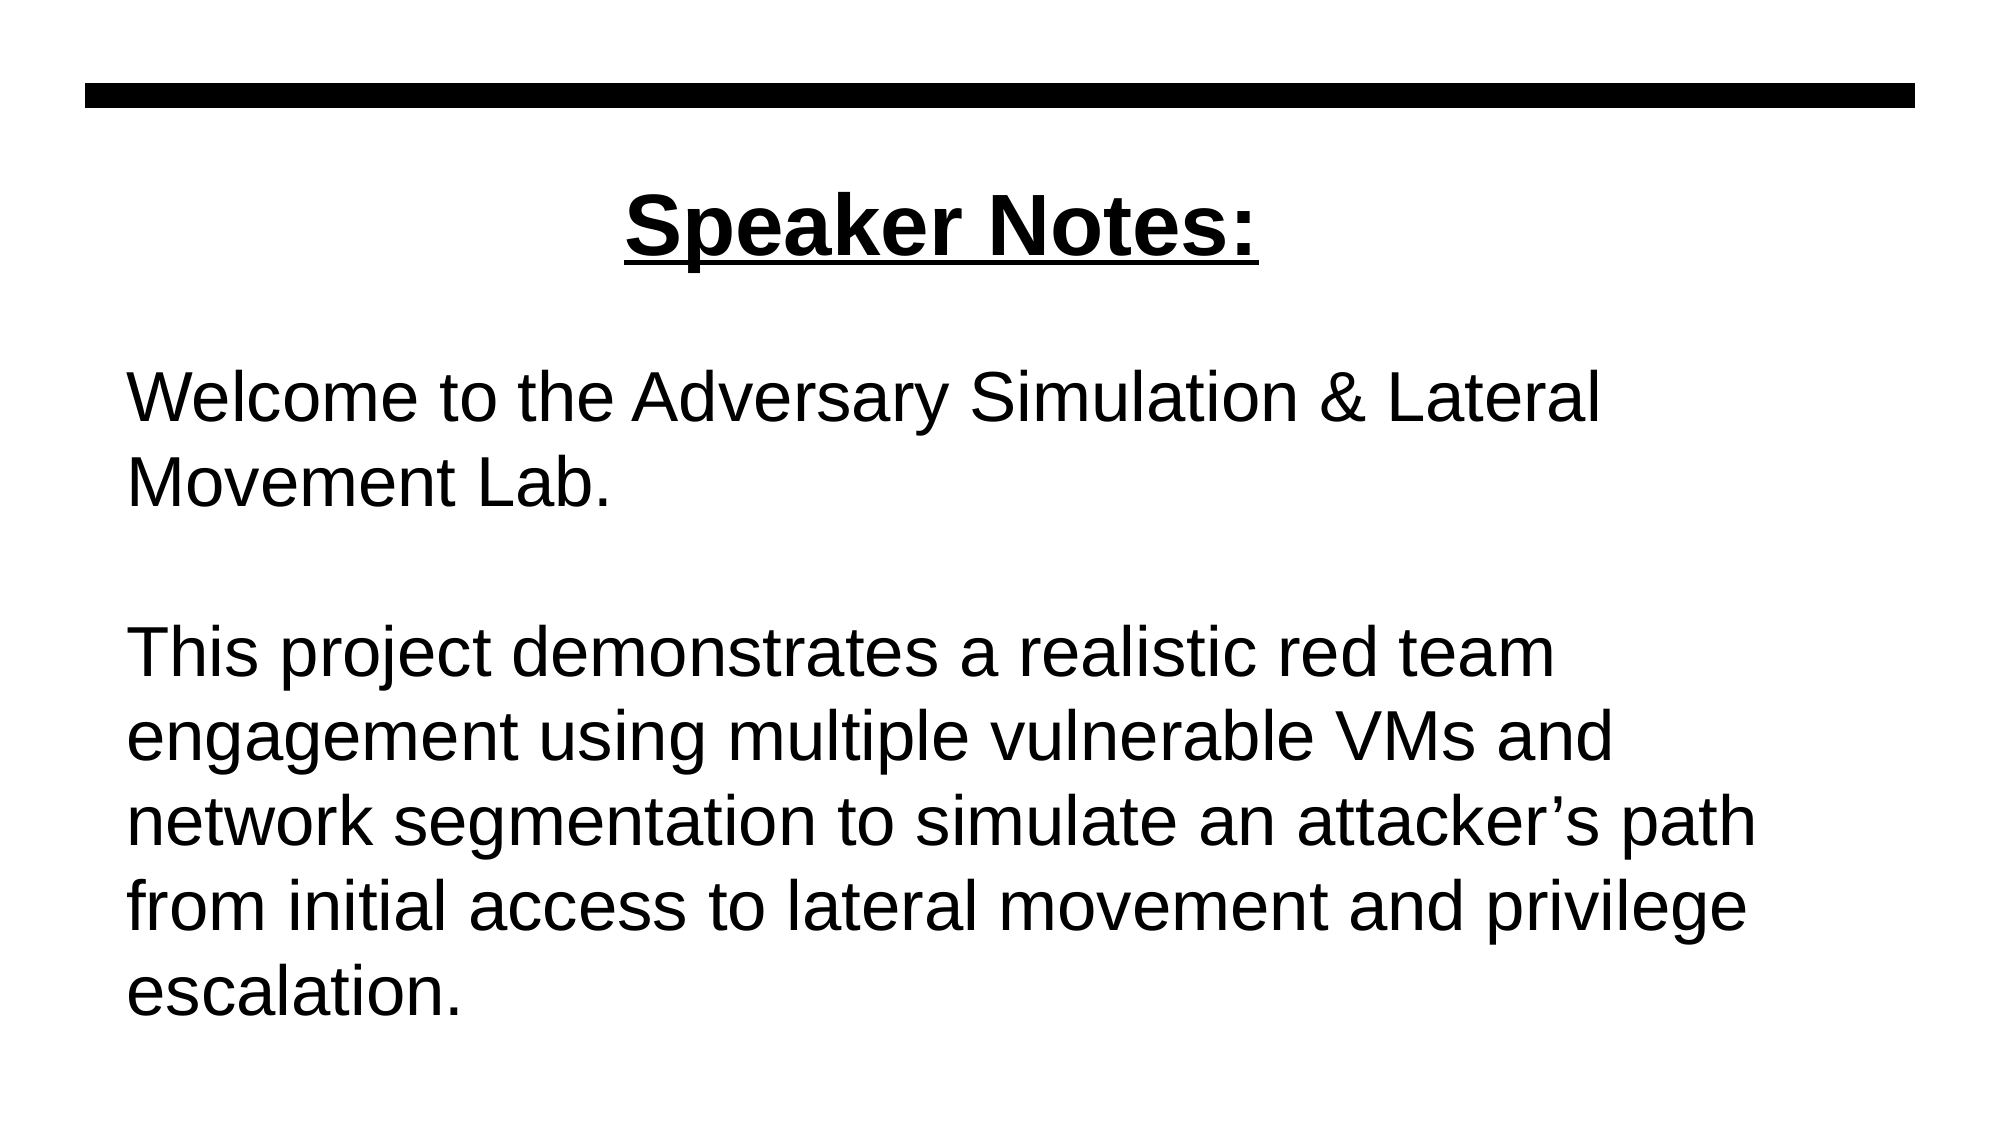

# Speaker Notes:

Welcome to the Adversary Simulation & Lateral Movement Lab.

This project demonstrates a realistic red team engagement using multiple vulnerable VMs and network segmentation to simulate an attacker’s path from initial access to lateral movement and privilege escalation.